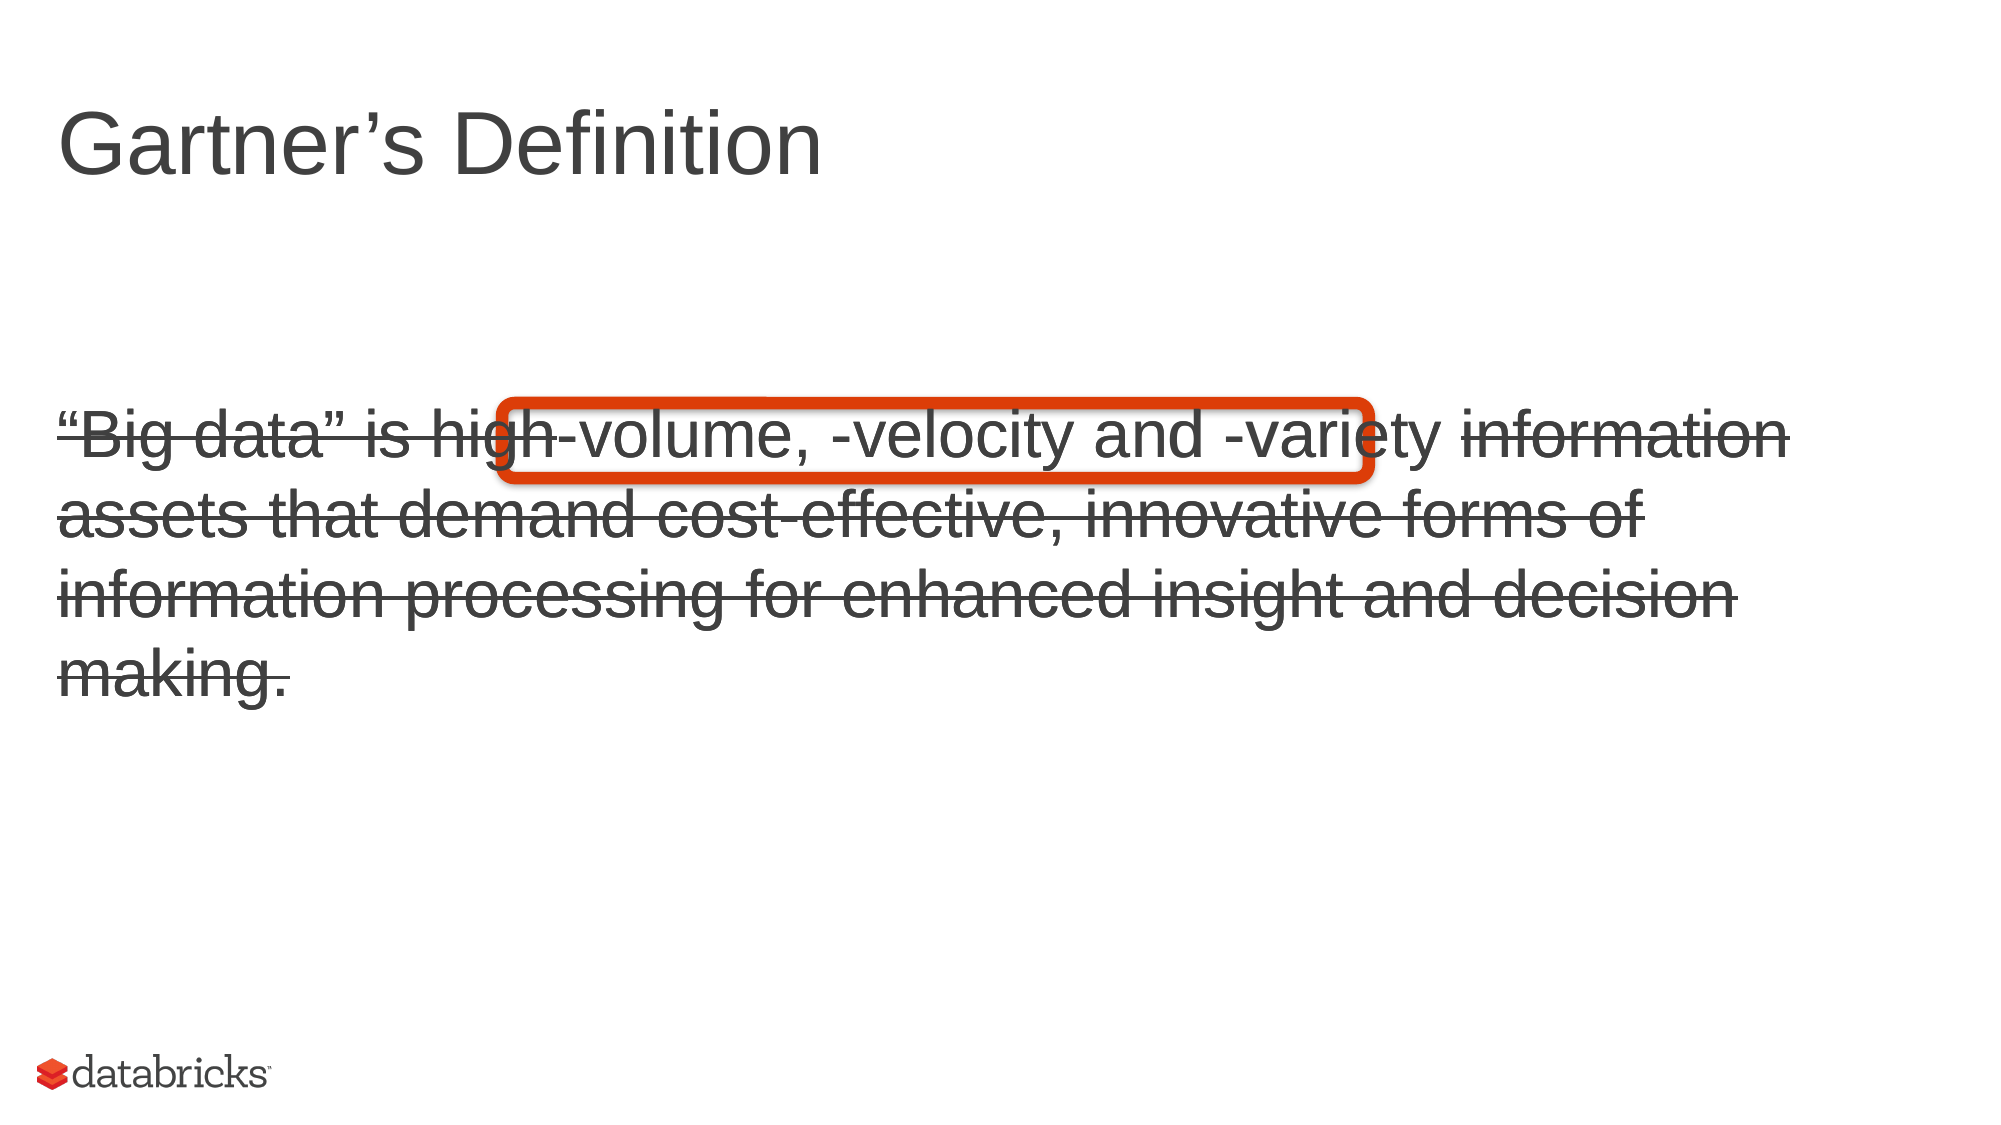

# Gartner’s Definition

“Big data” is high-volume, -velocity and -variety information assets that demand cost-effective, innovative forms of information processing for enhanced insight and decision making.

“Big data” is high-volume, -velocity and -variety information assets that demand cost-effective, innovative forms of information processing for enhanced insight and decision making.